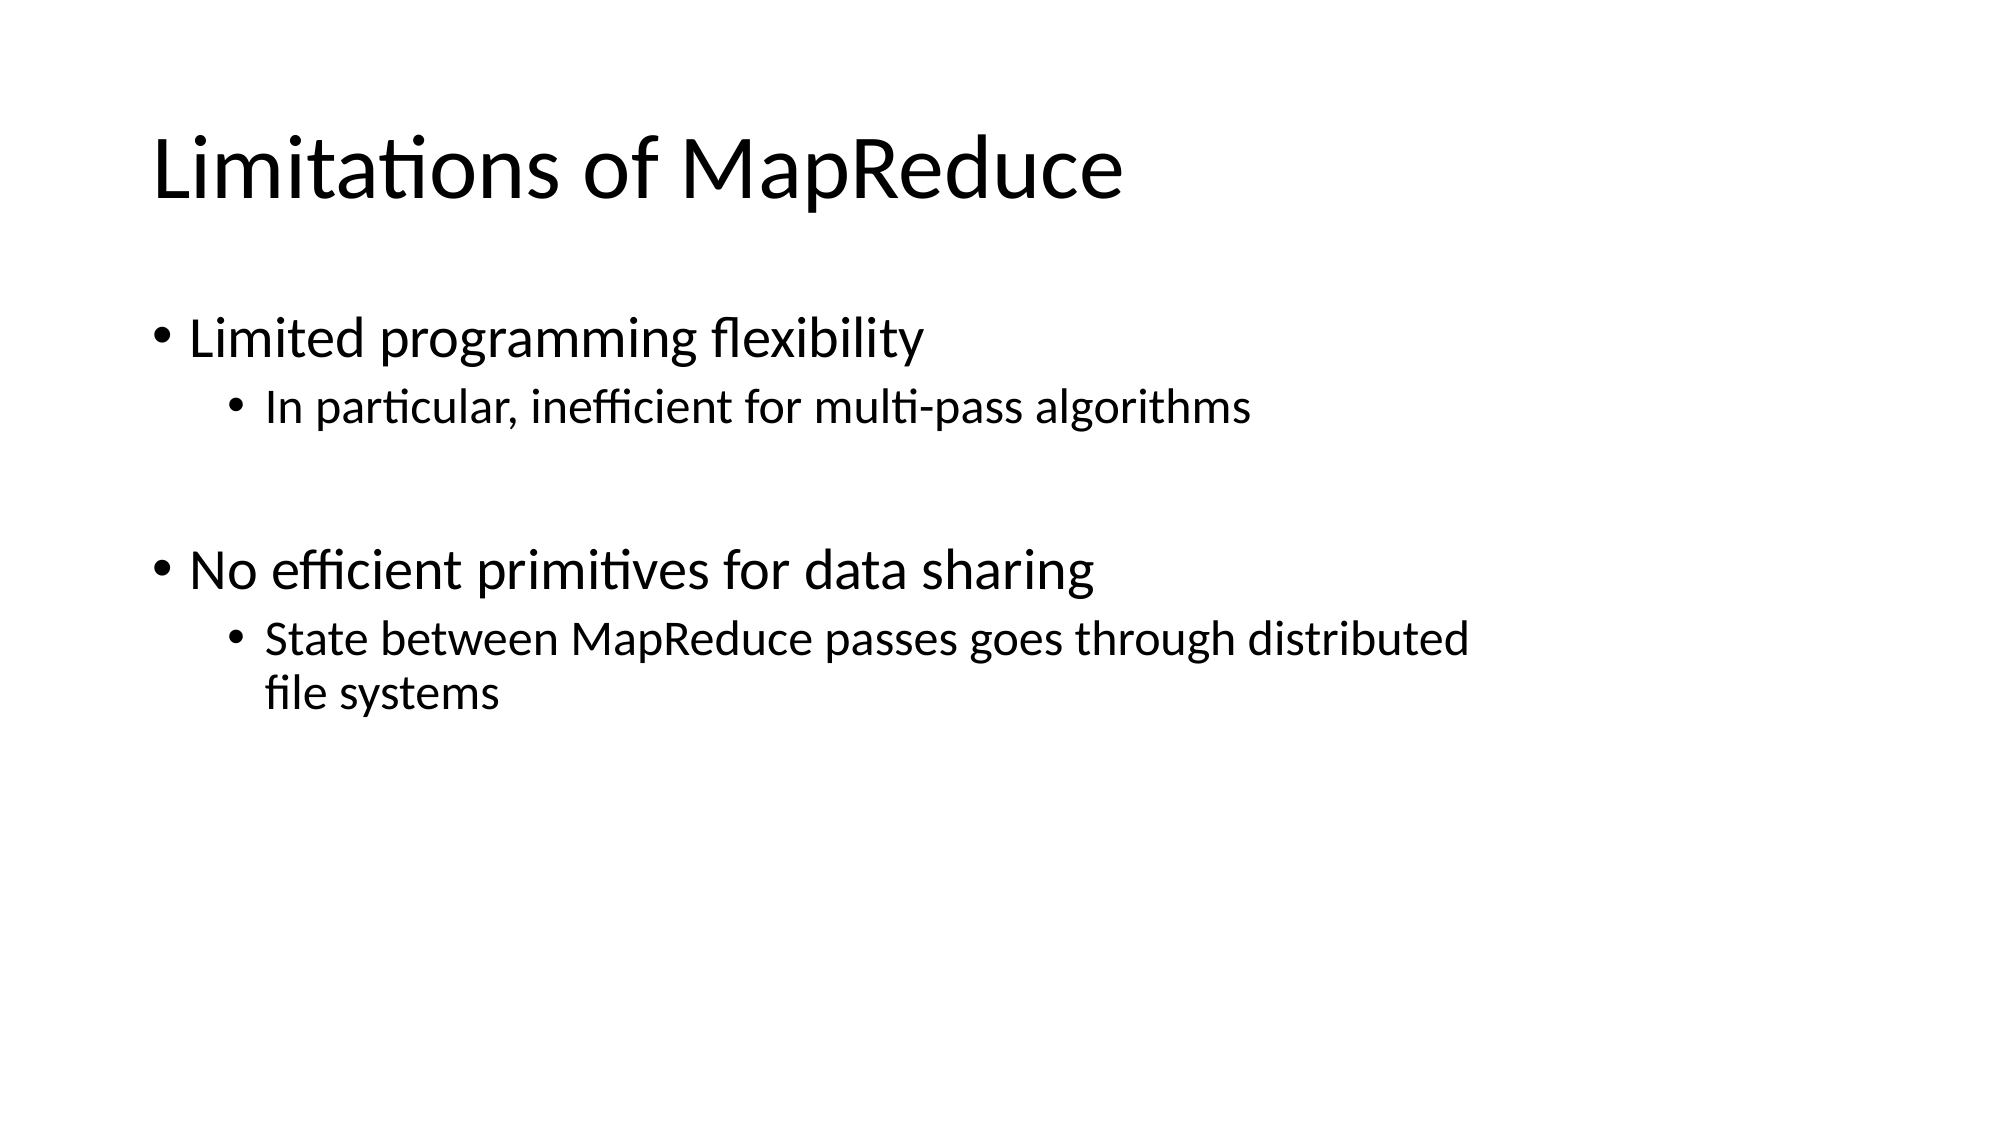

# Limitations of MapReduce
Limited programming flexibility
In particular, inefficient for multi-pass algorithms

No efficient primitives for data sharing
State between MapReduce passes goes through distributed
file systems